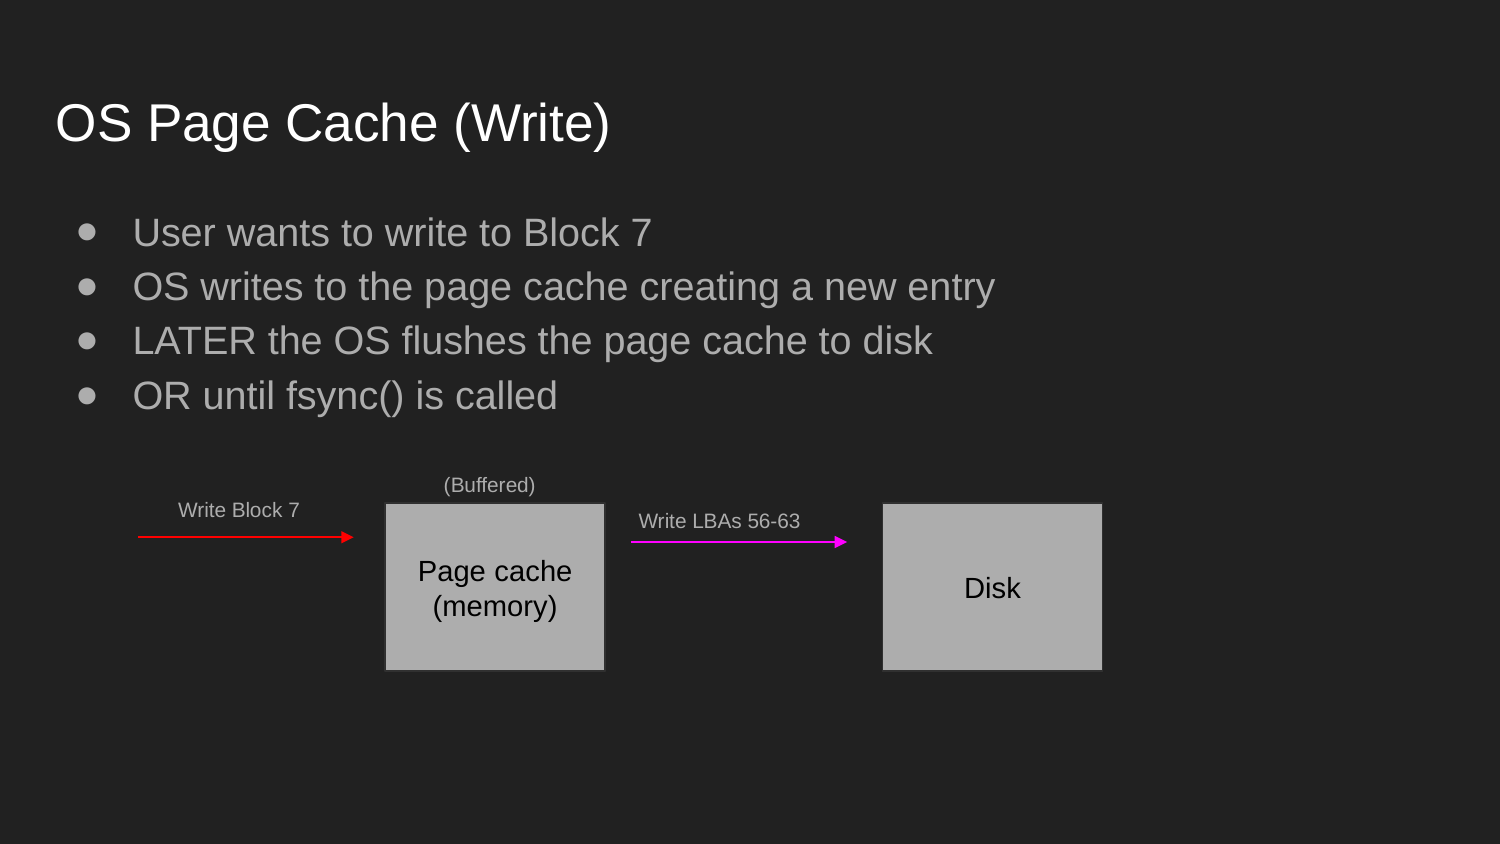

# OS Page Cache (Write)
User wants to write to Block 7
OS writes to the page cache creating a new entry
LATER the OS flushes the page cache to disk
OR until fsync() is called
(Buffered)
Write Block 7
Write LBAs 56-63
Page cache
(memory)
Disk